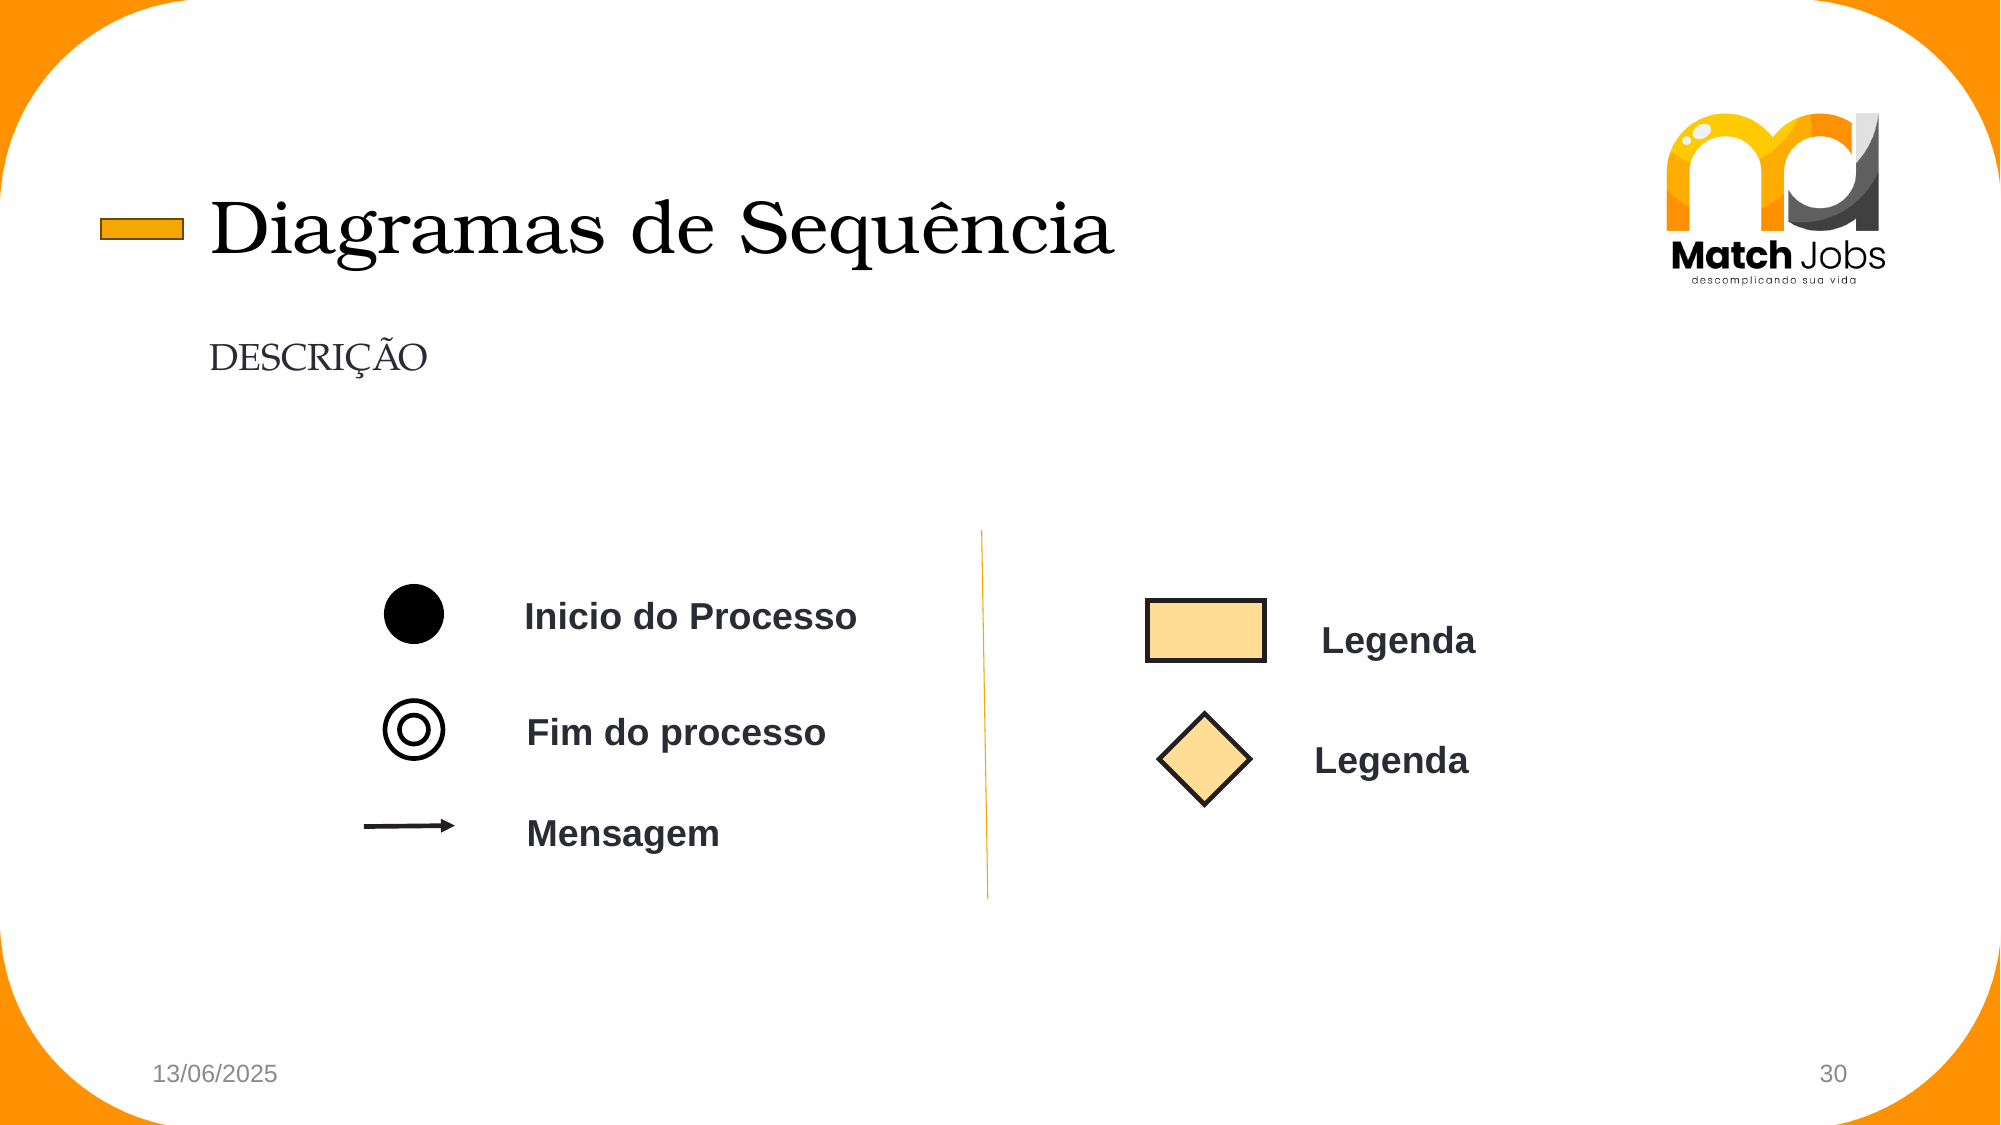

Diagramas de Sequência

DESCRIÇÃO

Inicio do Processo
Legenda

Fim do processo

Legenda

Mensagem
13/06/2025

30